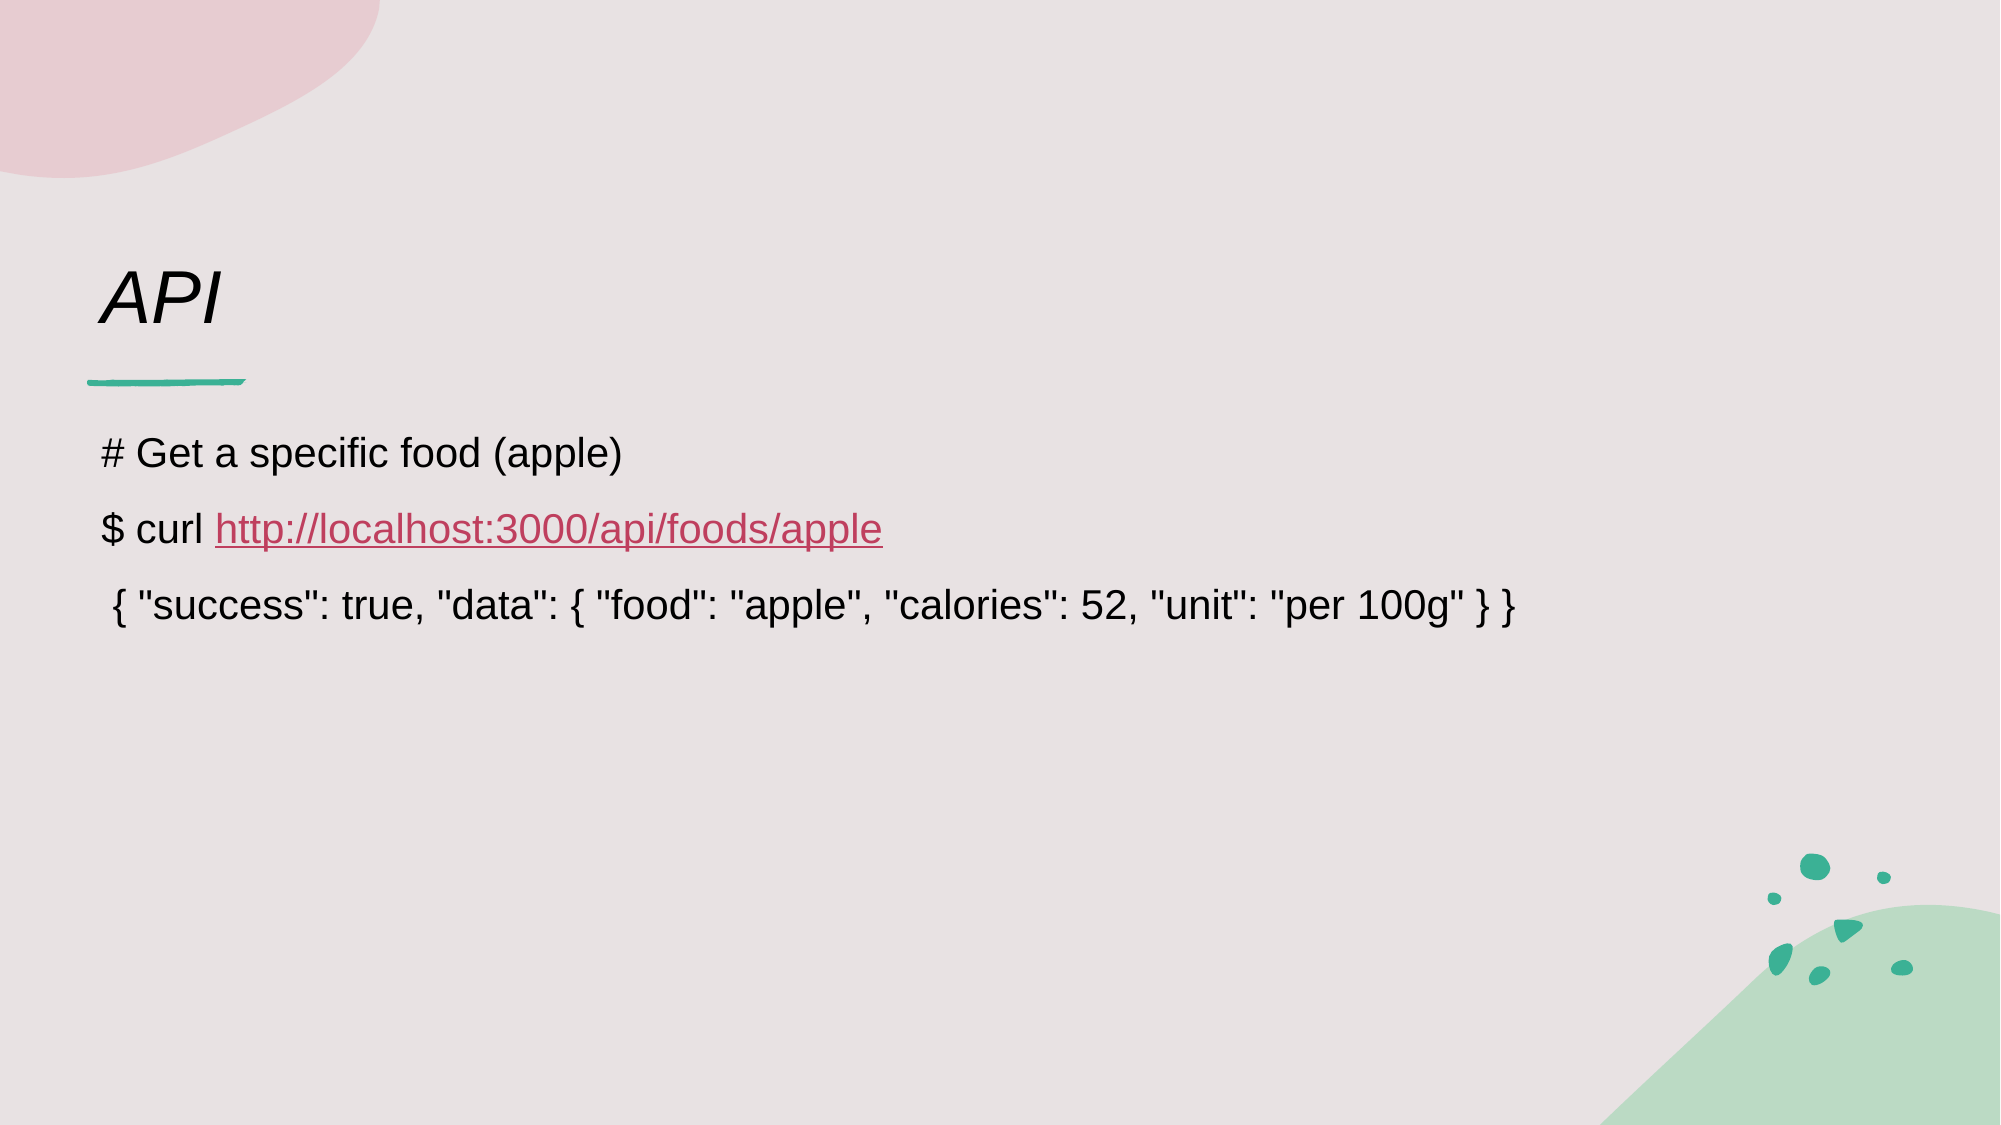

# API
# Get a specific food (apple)
$ curl http://localhost:3000/api/foods/apple
 { "success": true, "data": { "food": "apple", "calories": 52, "unit": "per 100g" } }